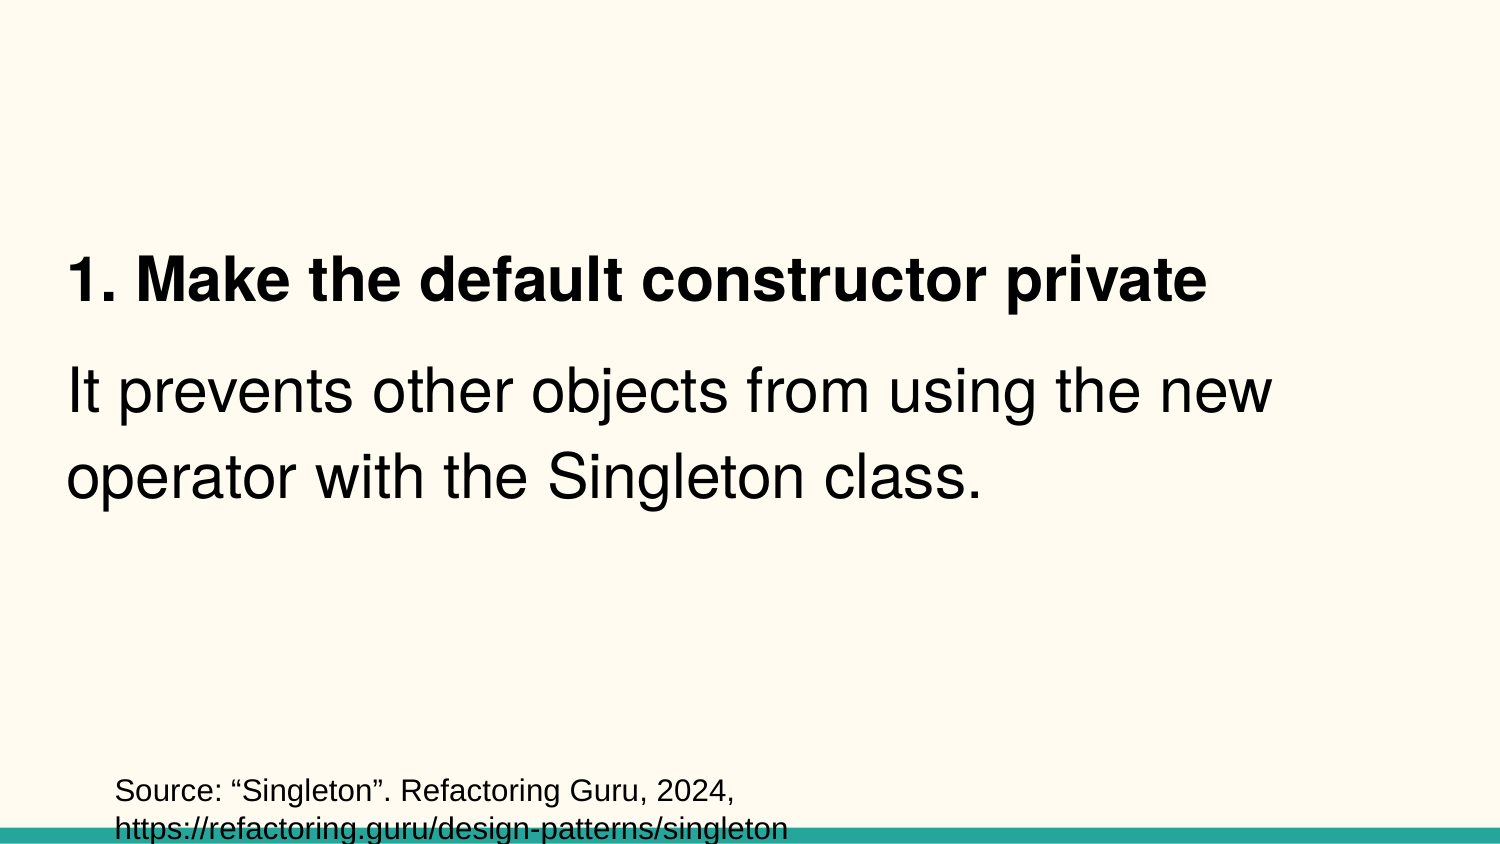

1. Make the default constructor private
It prevents other objects from using the new operator with the Singleton class.

Source: “Singleton”. Refactoring Guru, 2024, https://refactoring.guru/design-patterns/singleton